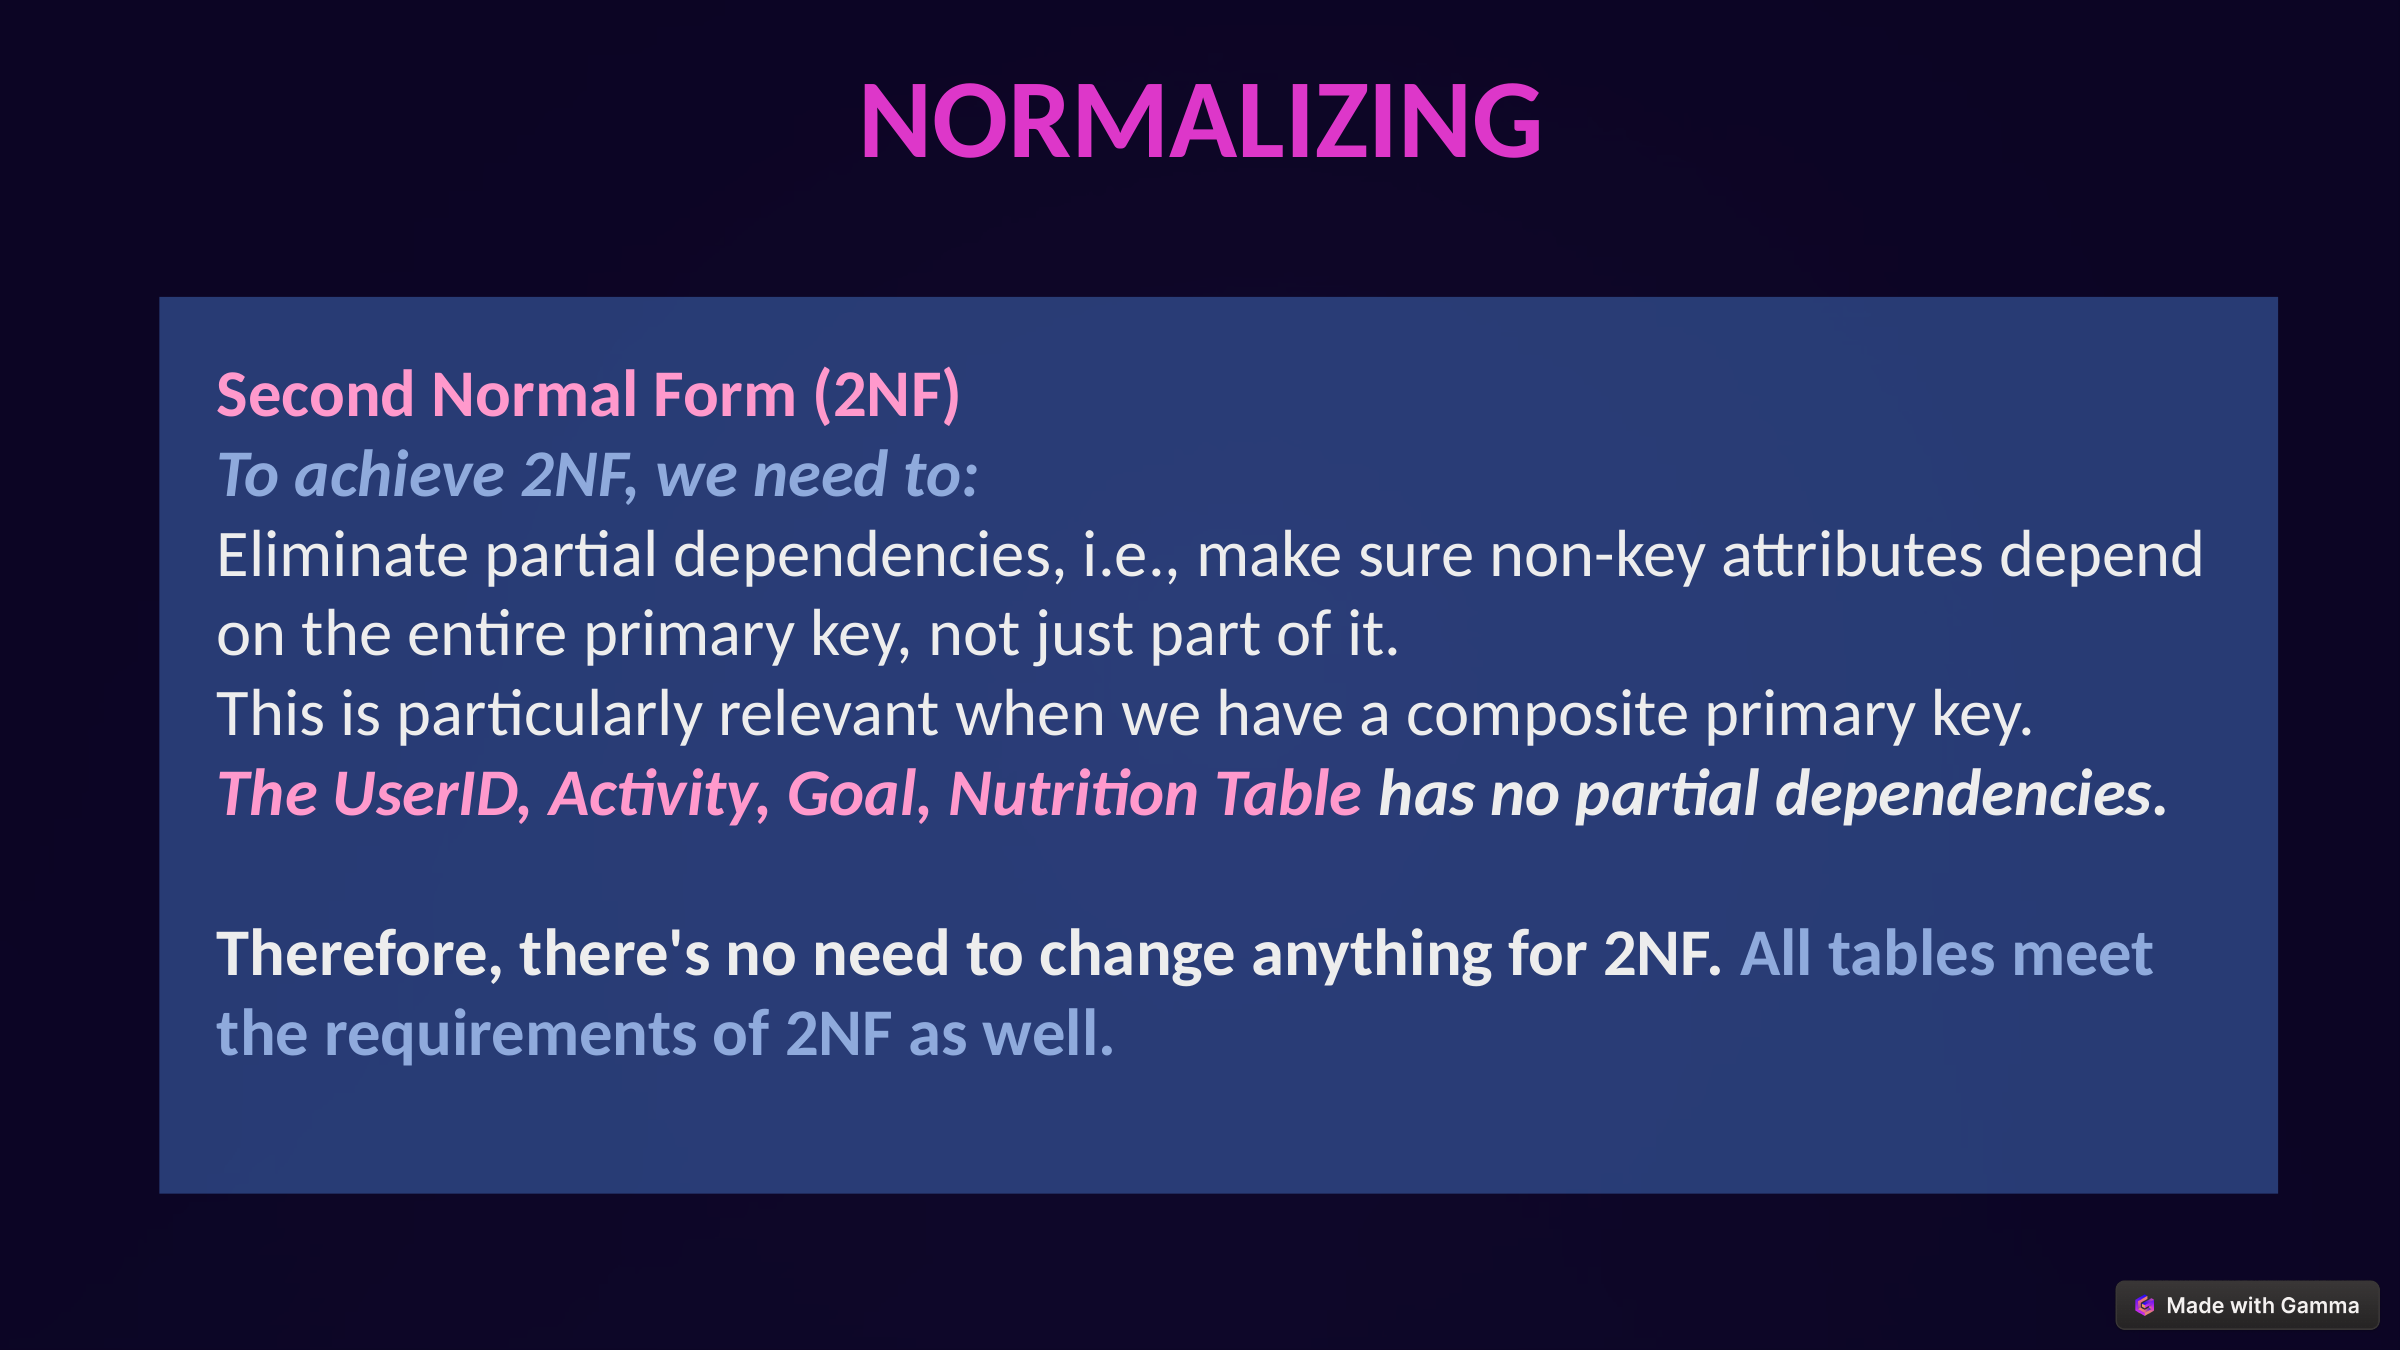

NORMALIZING

Second Normal Form (2NF)
To achieve 2NF, we need to:
Eliminate partial dependencies, i.e., make sure non-key attributes depend on the entire primary key, not just part of it.
This is particularly relevant when we have a composite primary key.
The UserID, Activity, Goal, Nutrition Table has no partial dependencies.

Therefore, there's no need to change anything for 2NF. All tables meet the requirements of 2NF as well.